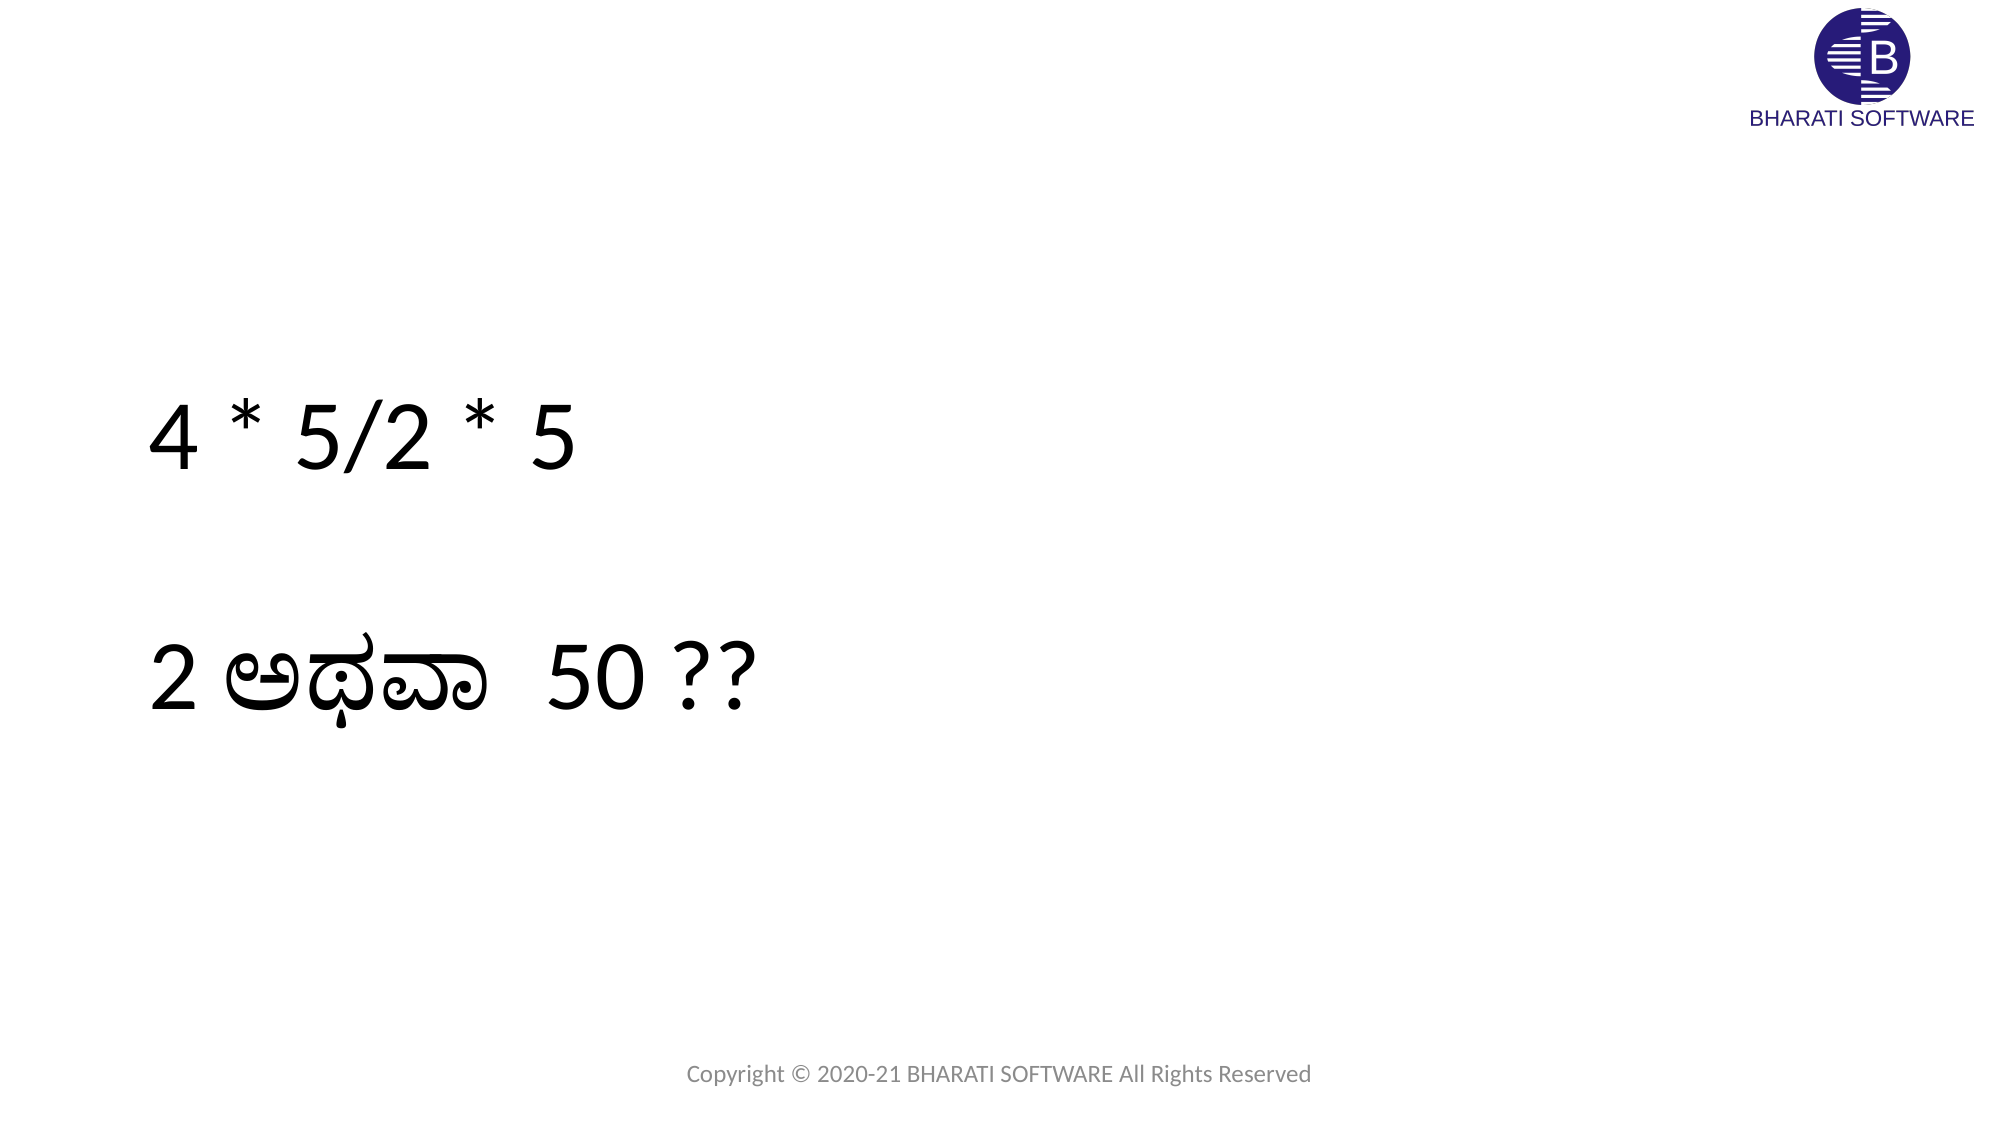

4 * 5/2 * 5

2 ಅಥವಾ  50 ??
Copyright © 2020-21 BHARATI SOFTWARE All Rights Reserved